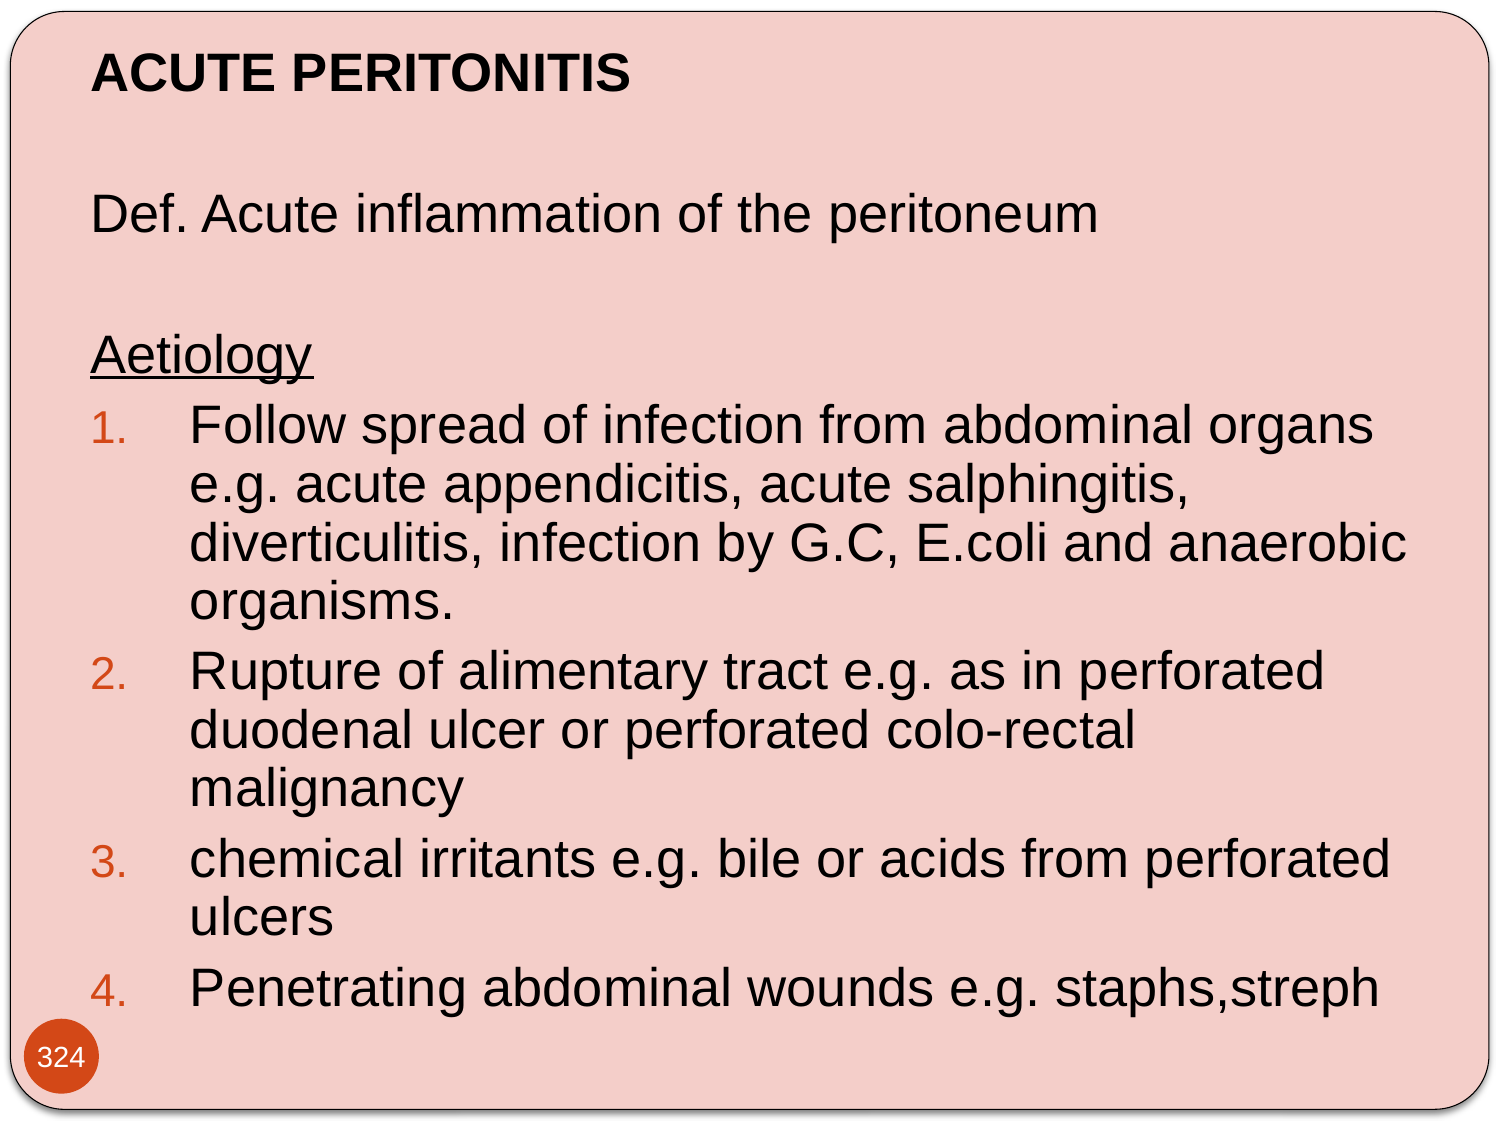

ACUTE PERITONITIS

Def. Acute inflammation of the peritoneum

Aetiology
Follow spread of infection from abdominal organs e.g. acute appendicitis, acute salphingitis, diverticulitis, infection by G.C, E.coli and anaerobic organisms.
Rupture of alimentary tract e.g. as in perforated duodenal ulcer or perforated colo-rectal malignancy
chemical irritants e.g. bile or acids from perforated ulcers
Penetrating abdominal wounds e.g. staphs,streph

324